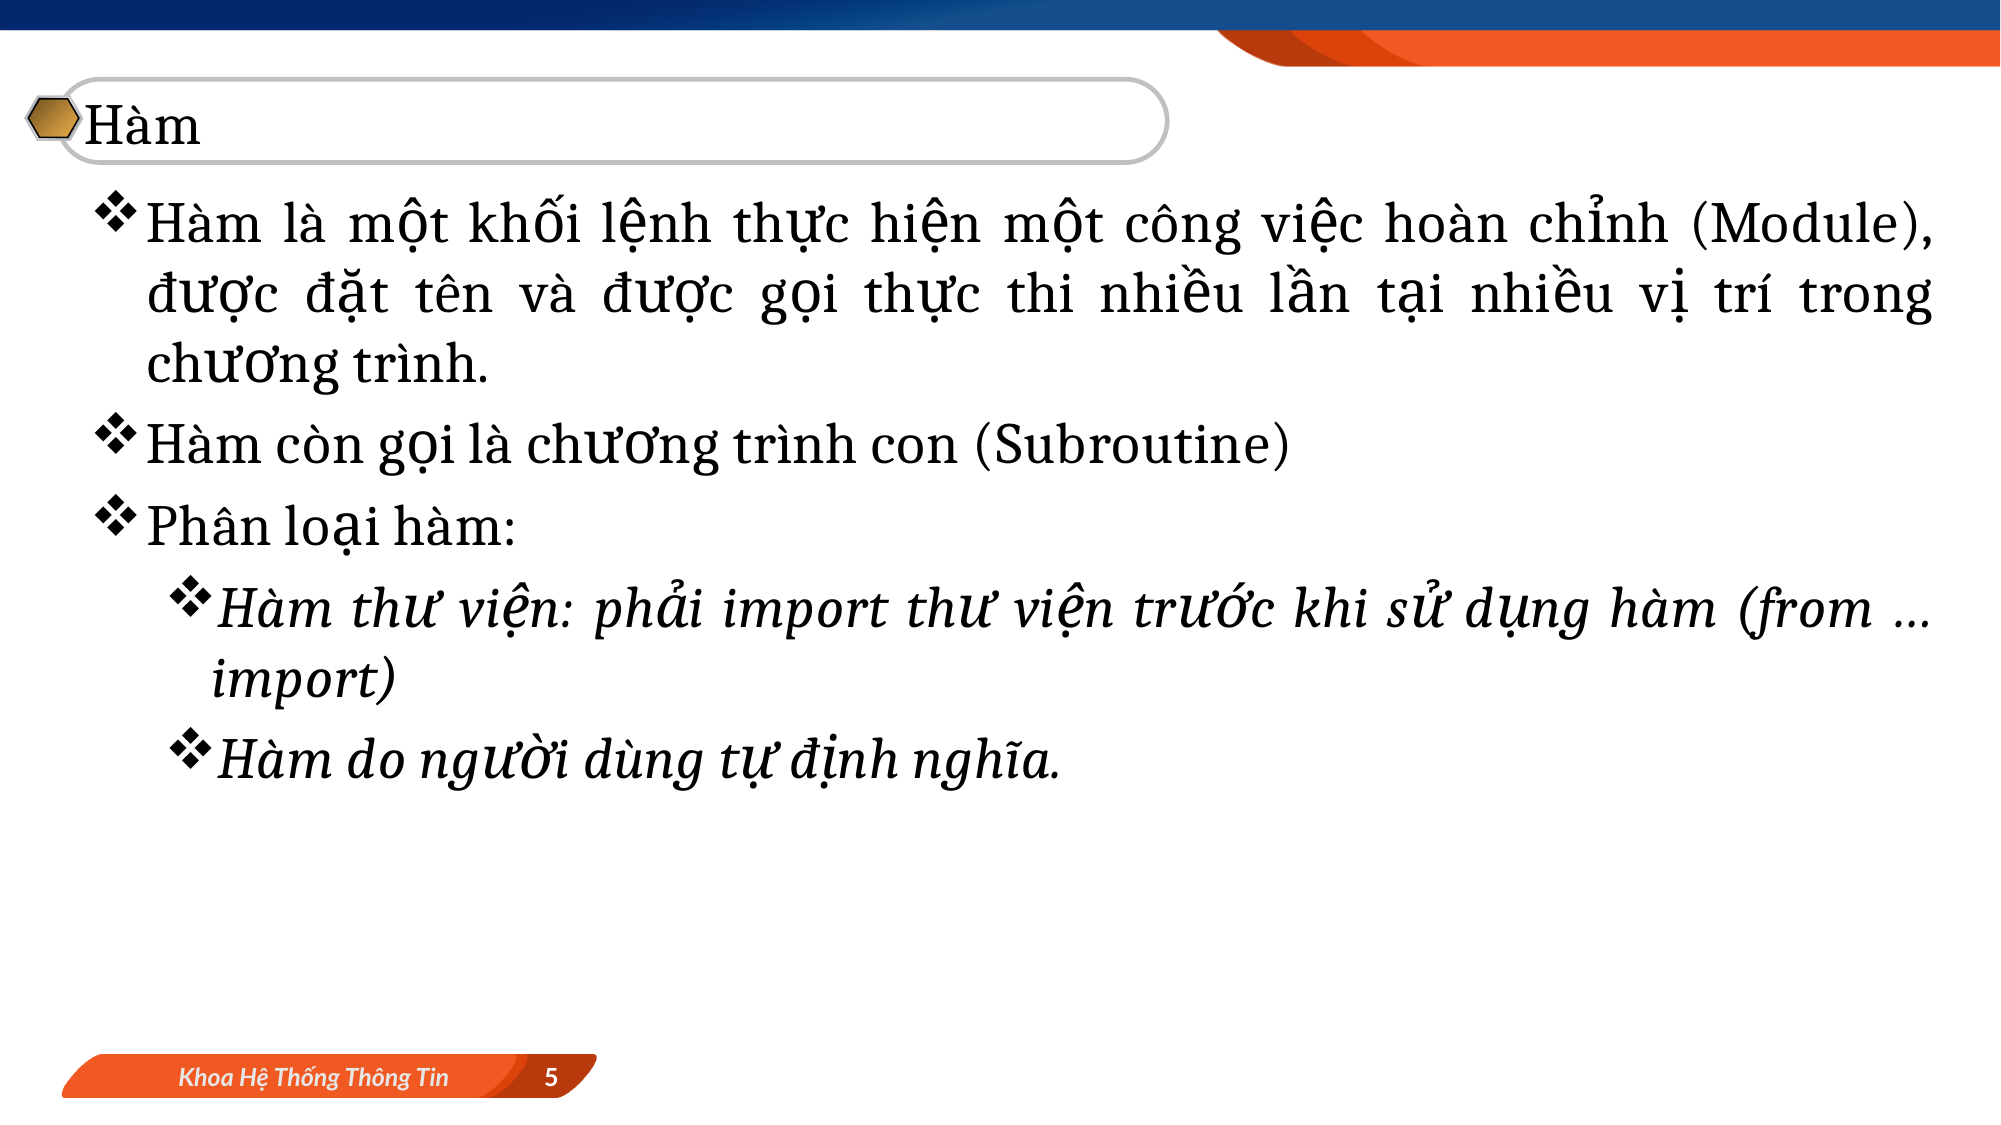

Hàm

Hàm là một khối lệnh thực hiện một công việc hoàn chỉnh (Module), được đặt tên và được gọi thực thi nhiều lần tại nhiều vị trí trong chương trình.
Hàm còn gọi là chương trình con (Subroutine)
Phân loại hàm:
Hàm thư viện: phải import thư viện trước khi sử dụng hàm (from … import)
Hàm do người dùng tự định nghĩa.
5
Khoa Hệ Thống Thông Tin